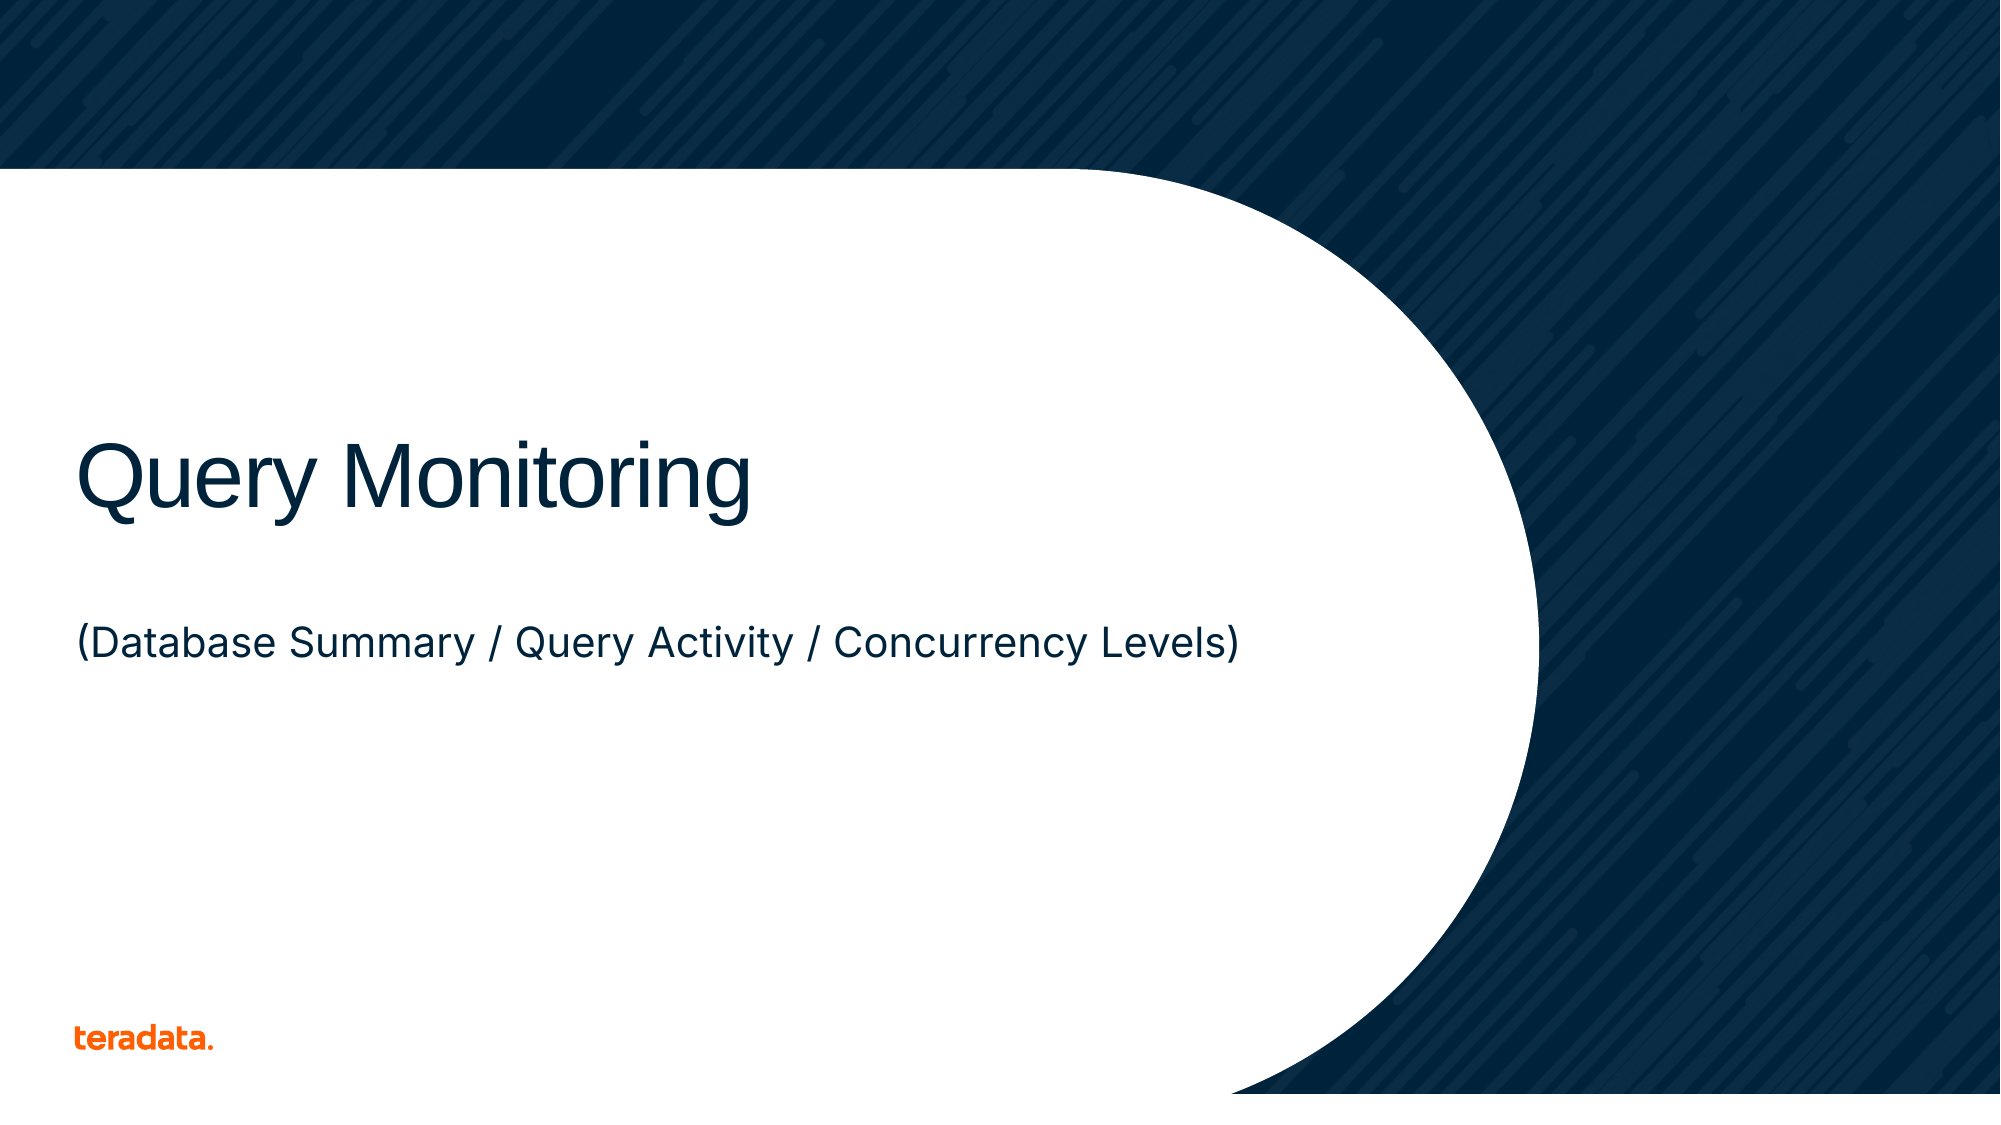

# Query Monitoring
(Database Summary / Query Activity / Concurrency Levels)